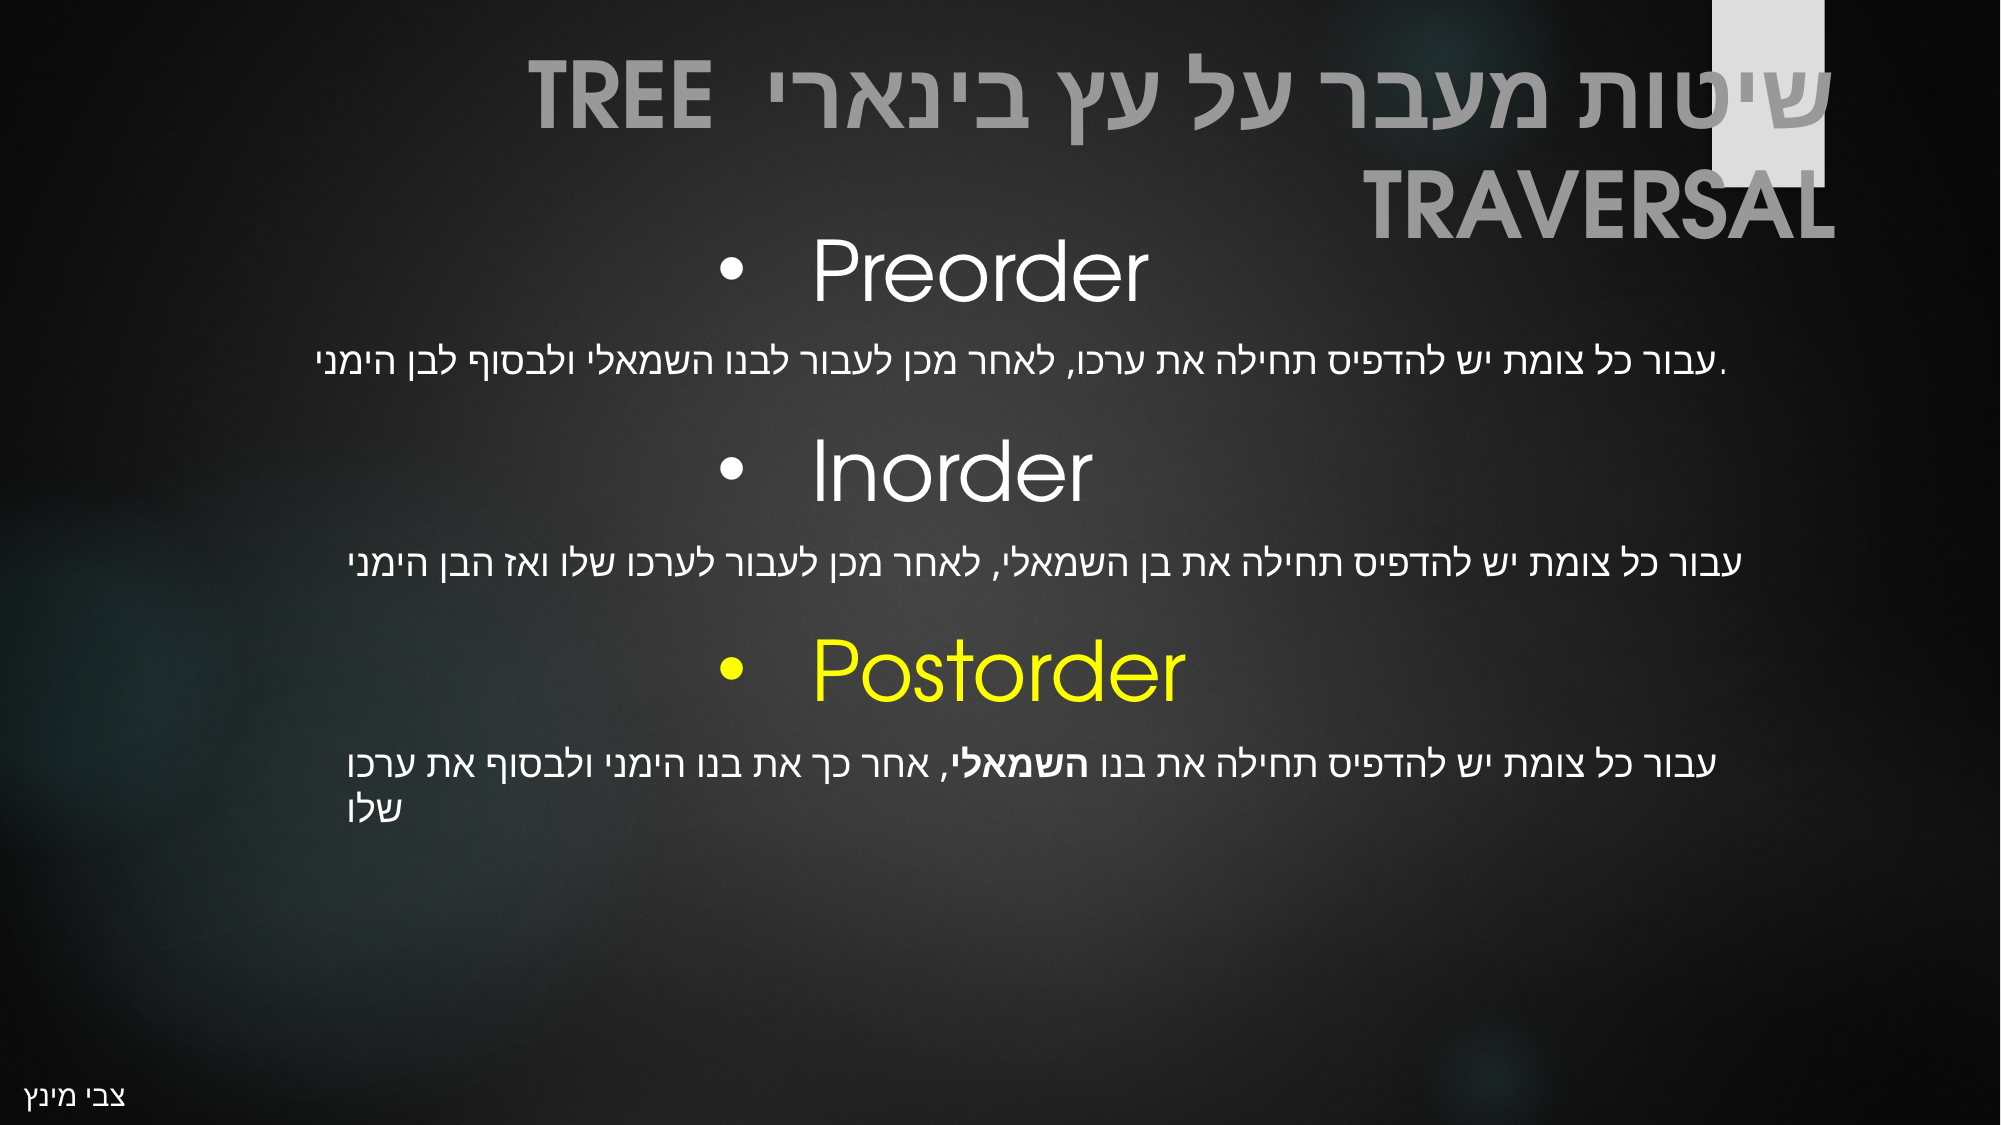

שיטות מעבר על עץ בינארי  tree traversal

Preorder

Inorder

Postorder

עבור כל צומת יש להדפיס תחילה את ערכו, לאחר מכן לעבור לבנו השמאלי ולבסוף לבן הימני.
עבור כל צומת יש להדפיס תחילה את בן השמאלי, לאחר מכן לעבור לערכו שלו ואז הבן הימני

עבור כל צומת יש להדפיס תחילה את בנו השמאלי, אחר כך את בנו הימני ולבסוף את ערכו שלו
צבי מינץ